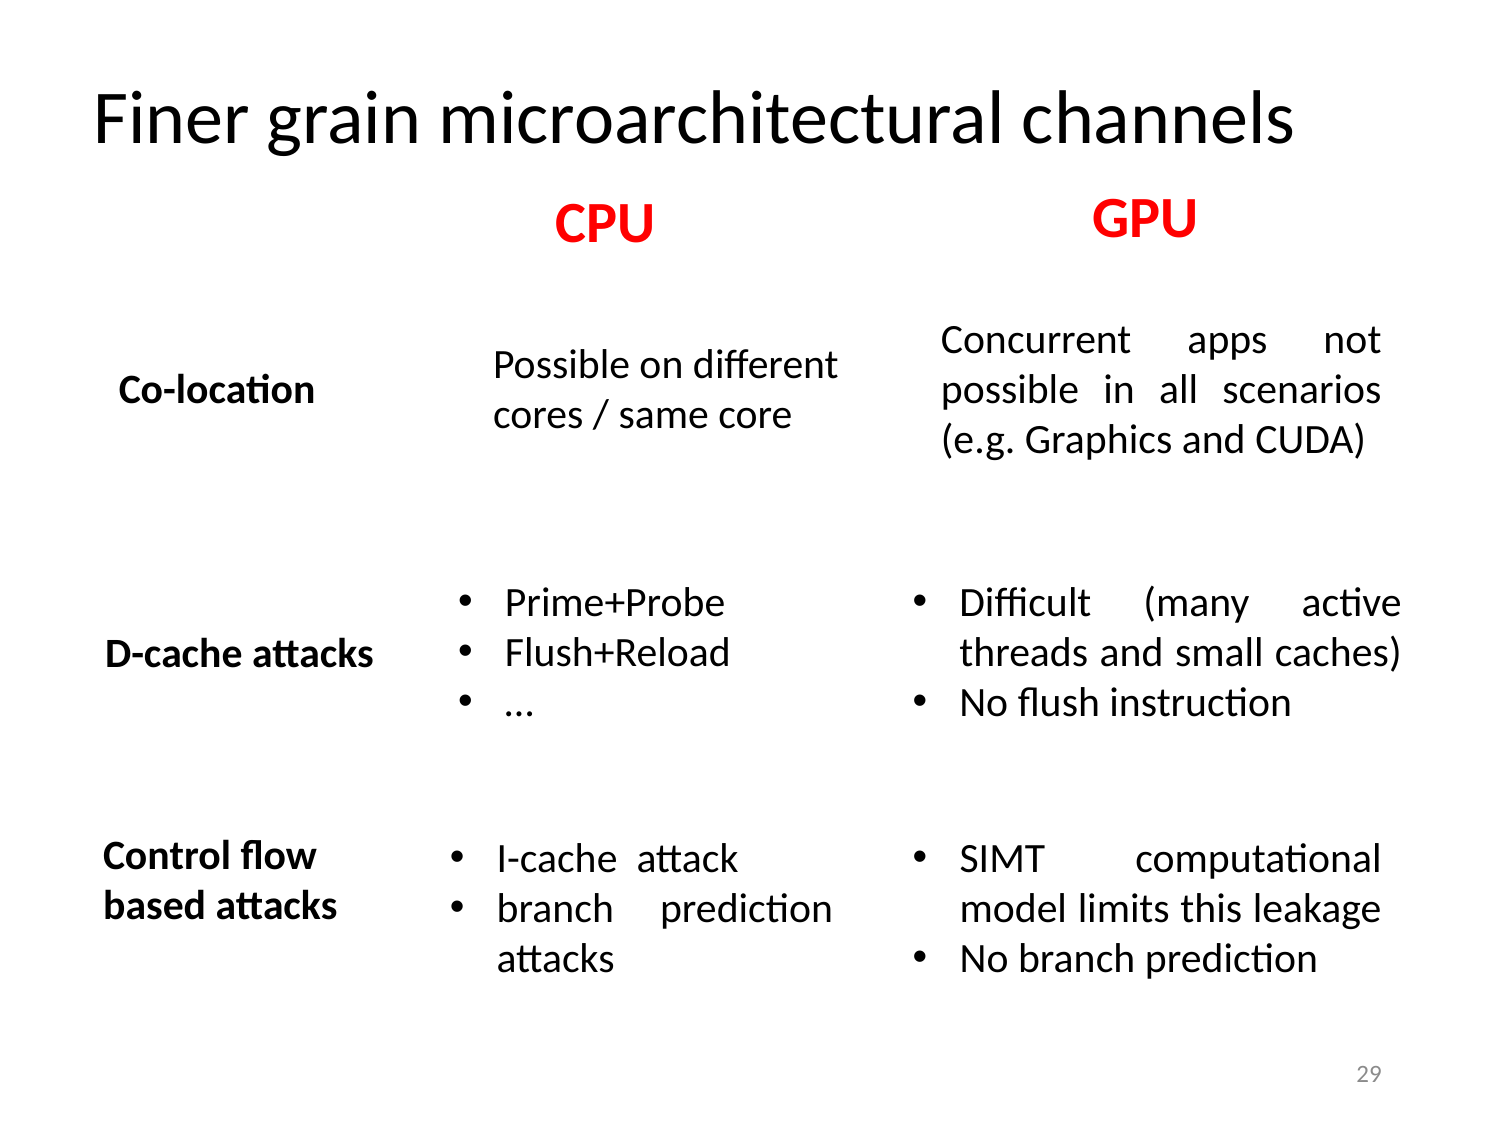

# Finer grain microarchitectural channels
GPU
CPU
Concurrent apps not possible in all scenarios (e.g. Graphics and CUDA)
Possible on different
cores / same core
Co-location
Prime+Probe
Flush+Reload
…
Difficult (many active threads and small caches)
No flush instruction
D-cache attacks
Control flow
based attacks
I-cache  attack
branch prediction attacks
SIMT computational model limits this leakage
No branch prediction
29